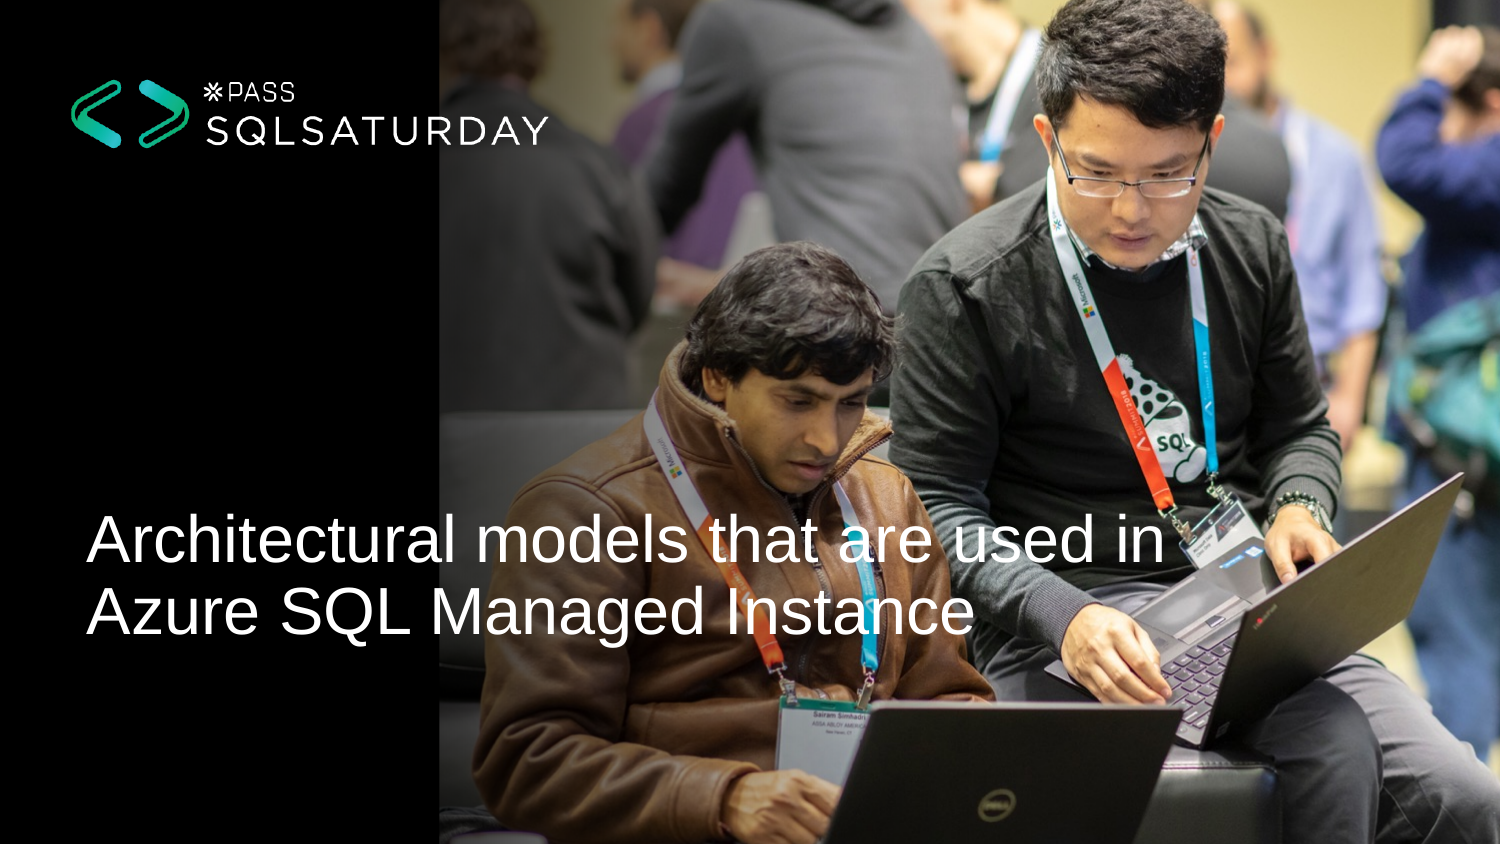

Architectural models that are used in Azure SQL Managed Instance